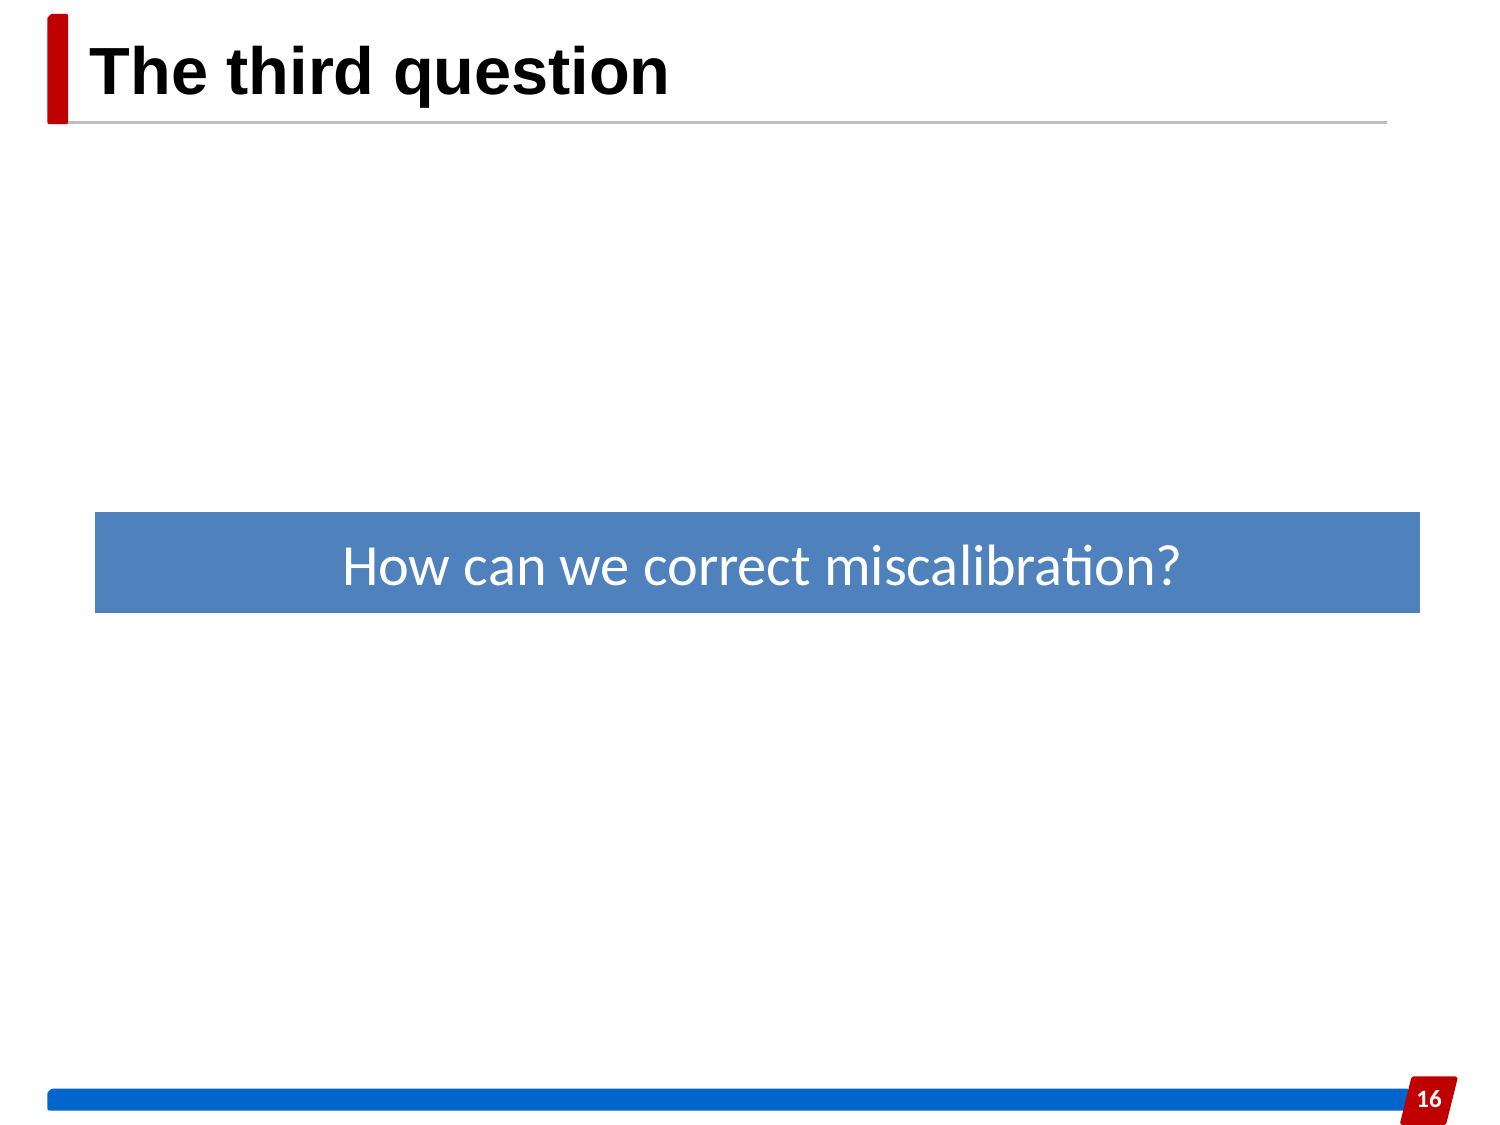

# The third question

How can we correct miscalibration?
16